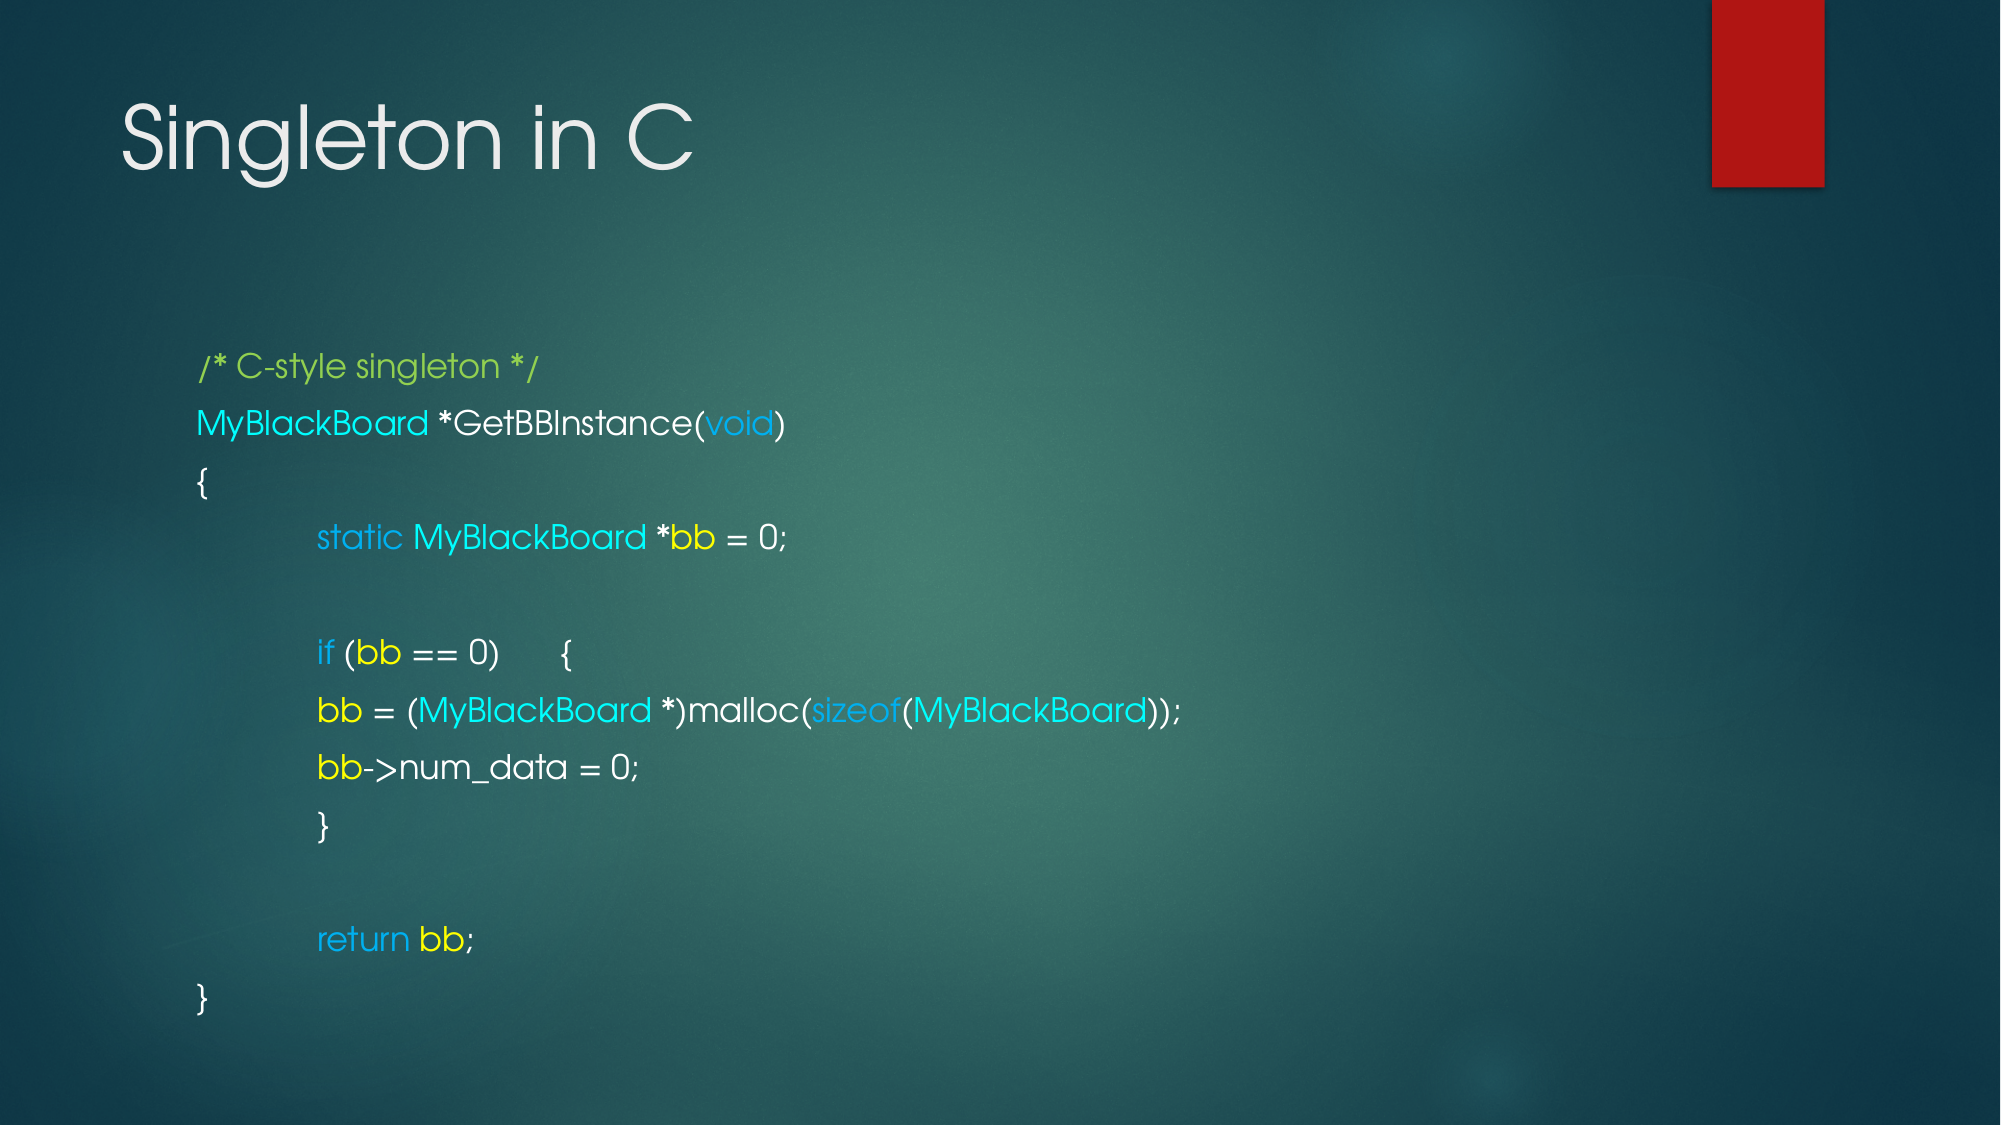

# Singleton in C
/* C-style singleton */
MyBlackBoard *GetBBInstance(void)
{
	static MyBlackBoard *bb = 0;

	if (bb == 0) 	{
		bb = (MyBlackBoard *)malloc(sizeof(MyBlackBoard));
		bb->num_data = 0;
	}

	return bb;
}